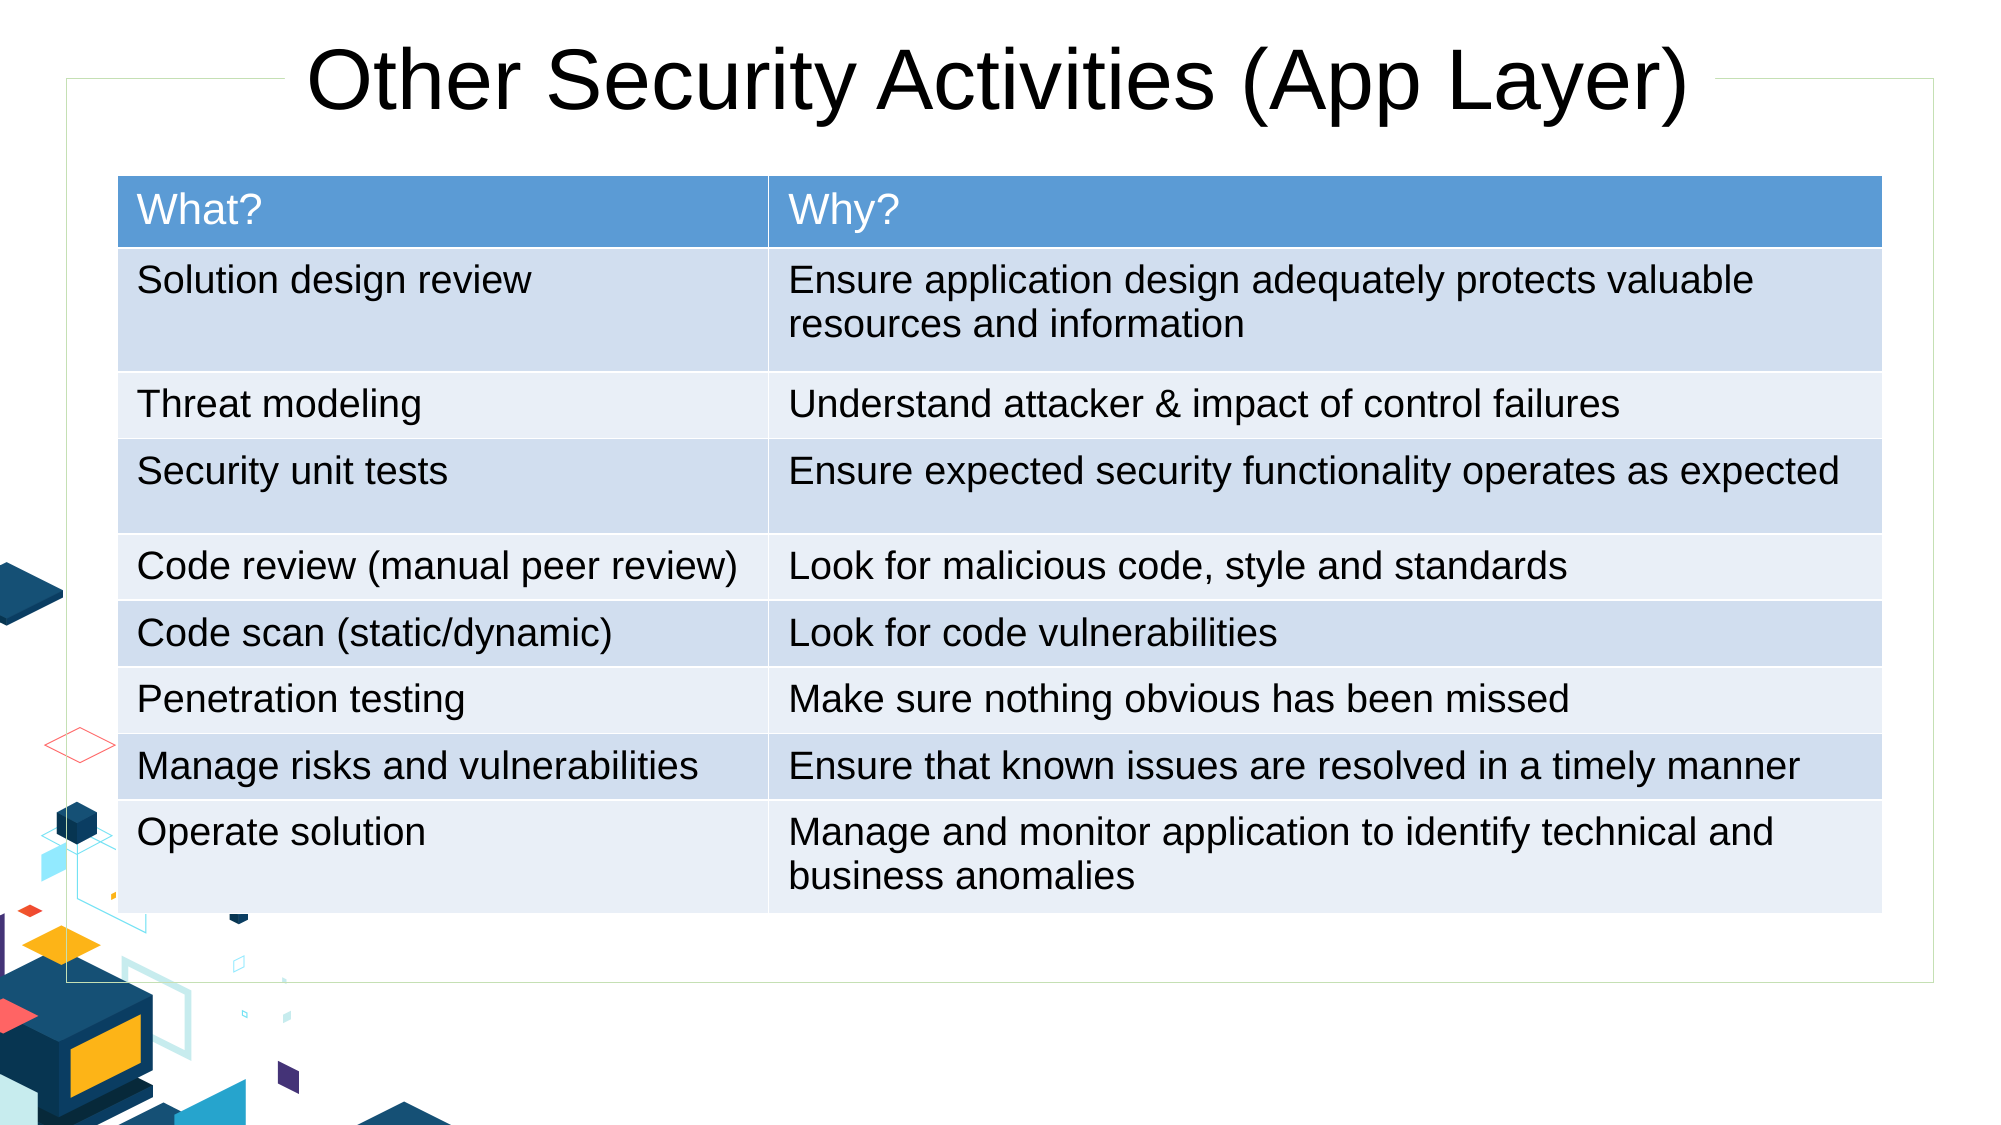

# Other Security Activities (App Layer)

| What? | Why? |
| --- | --- |
| Solution design review | Ensure application design adequately protects valuable resources and information |
| Threat modeling | Understand attacker & impact of control failures |
| Security unit tests | Ensure expected security functionality operates as expected |
| Code review (manual peer review) | Look for malicious code, style and standards |
| Code scan (static/dynamic) | Look for code vulnerabilities |
| Penetration testing | Make sure nothing obvious has been missed |
| Manage risks and vulnerabilities | Ensure that known issues are resolved in a timely manner |
| Operate solution | Manage and monitor application to identify technical and business anomalies |